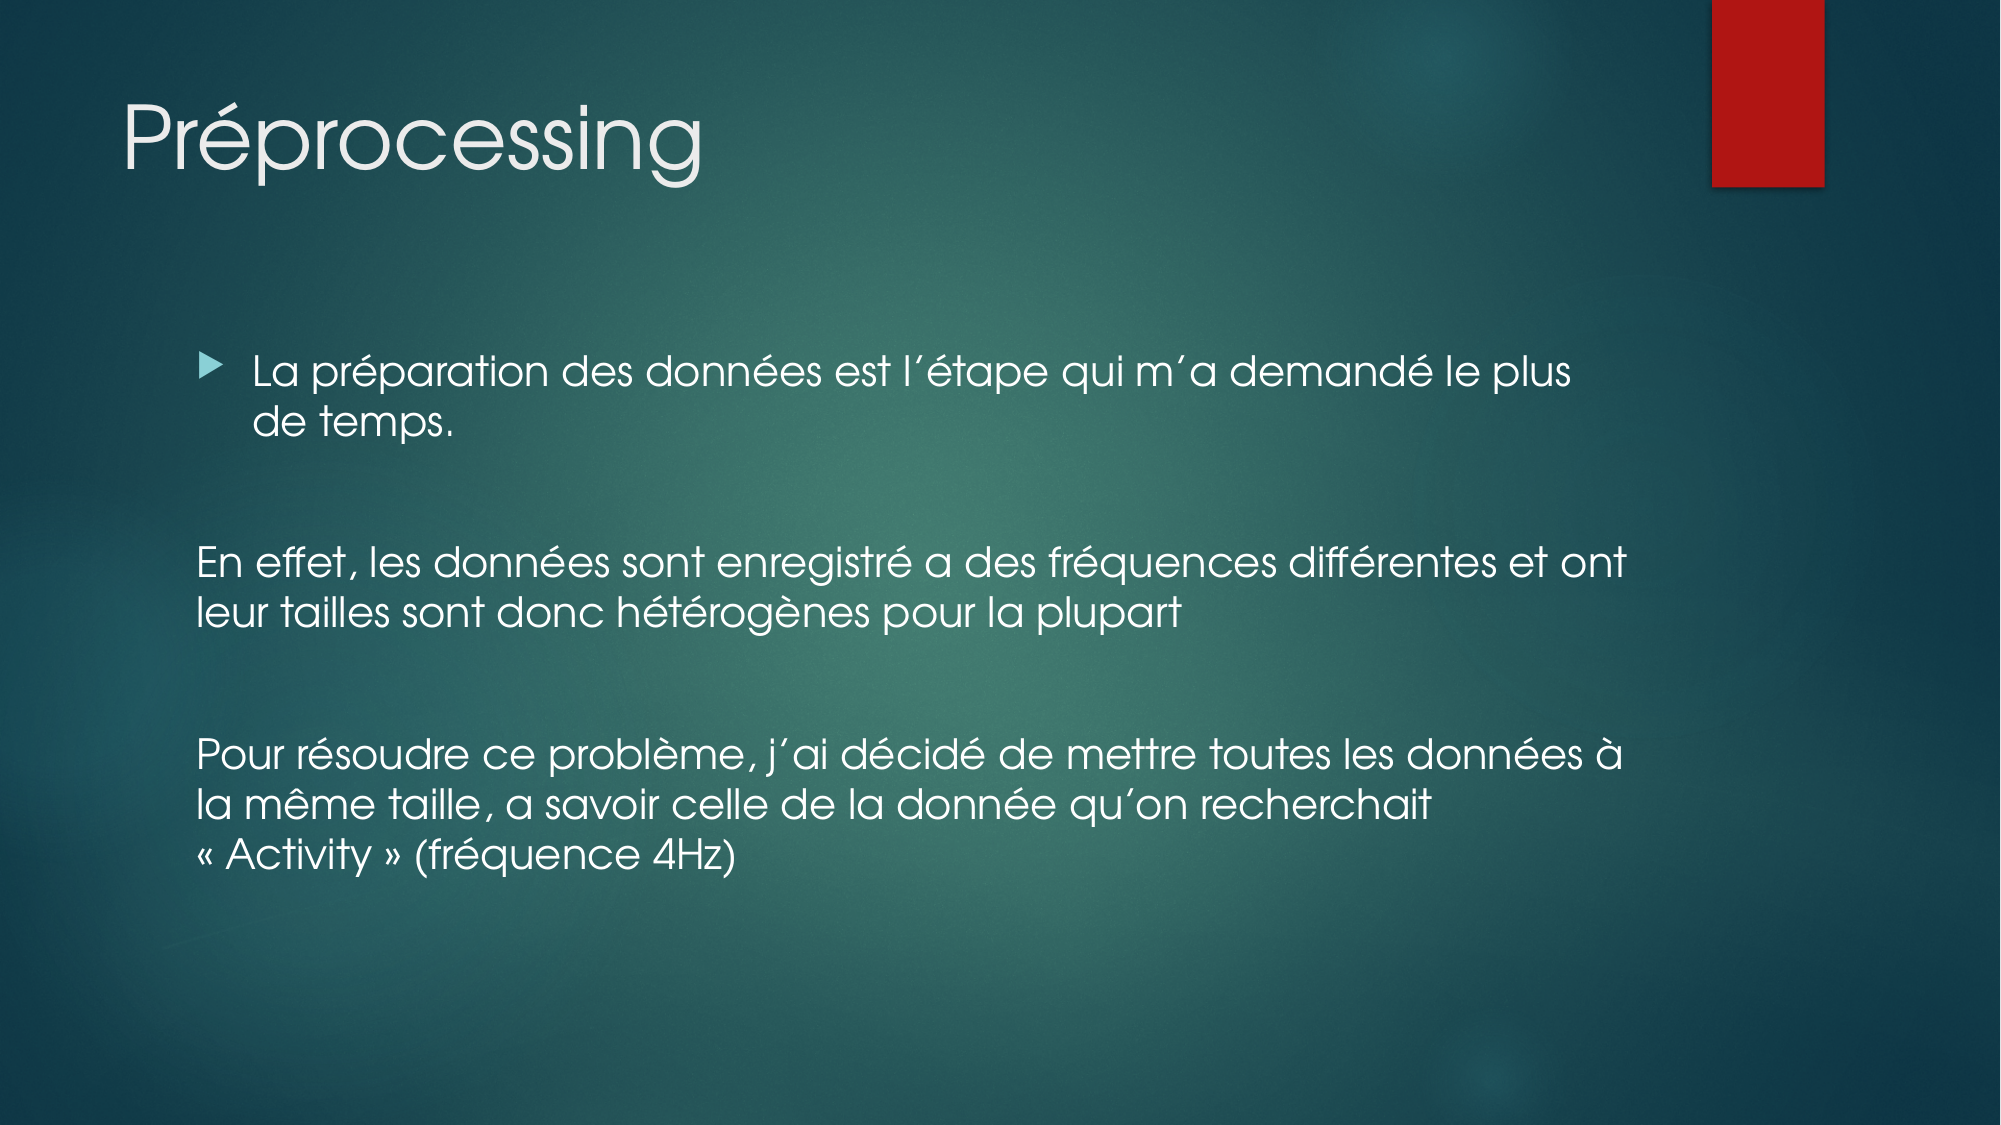

# Préprocessing
La préparation des données est l’étape qui m’a demandé le plus de temps.

En effet, les données sont enregistré a des fréquences différentes et ont leur tailles sont donc hétérogènes pour la plupart

Pour résoudre ce problème, j’ai décidé de mettre toutes les données à la même taille, a savoir celle de la donnée qu’on recherchait « Activity » (fréquence 4Hz)